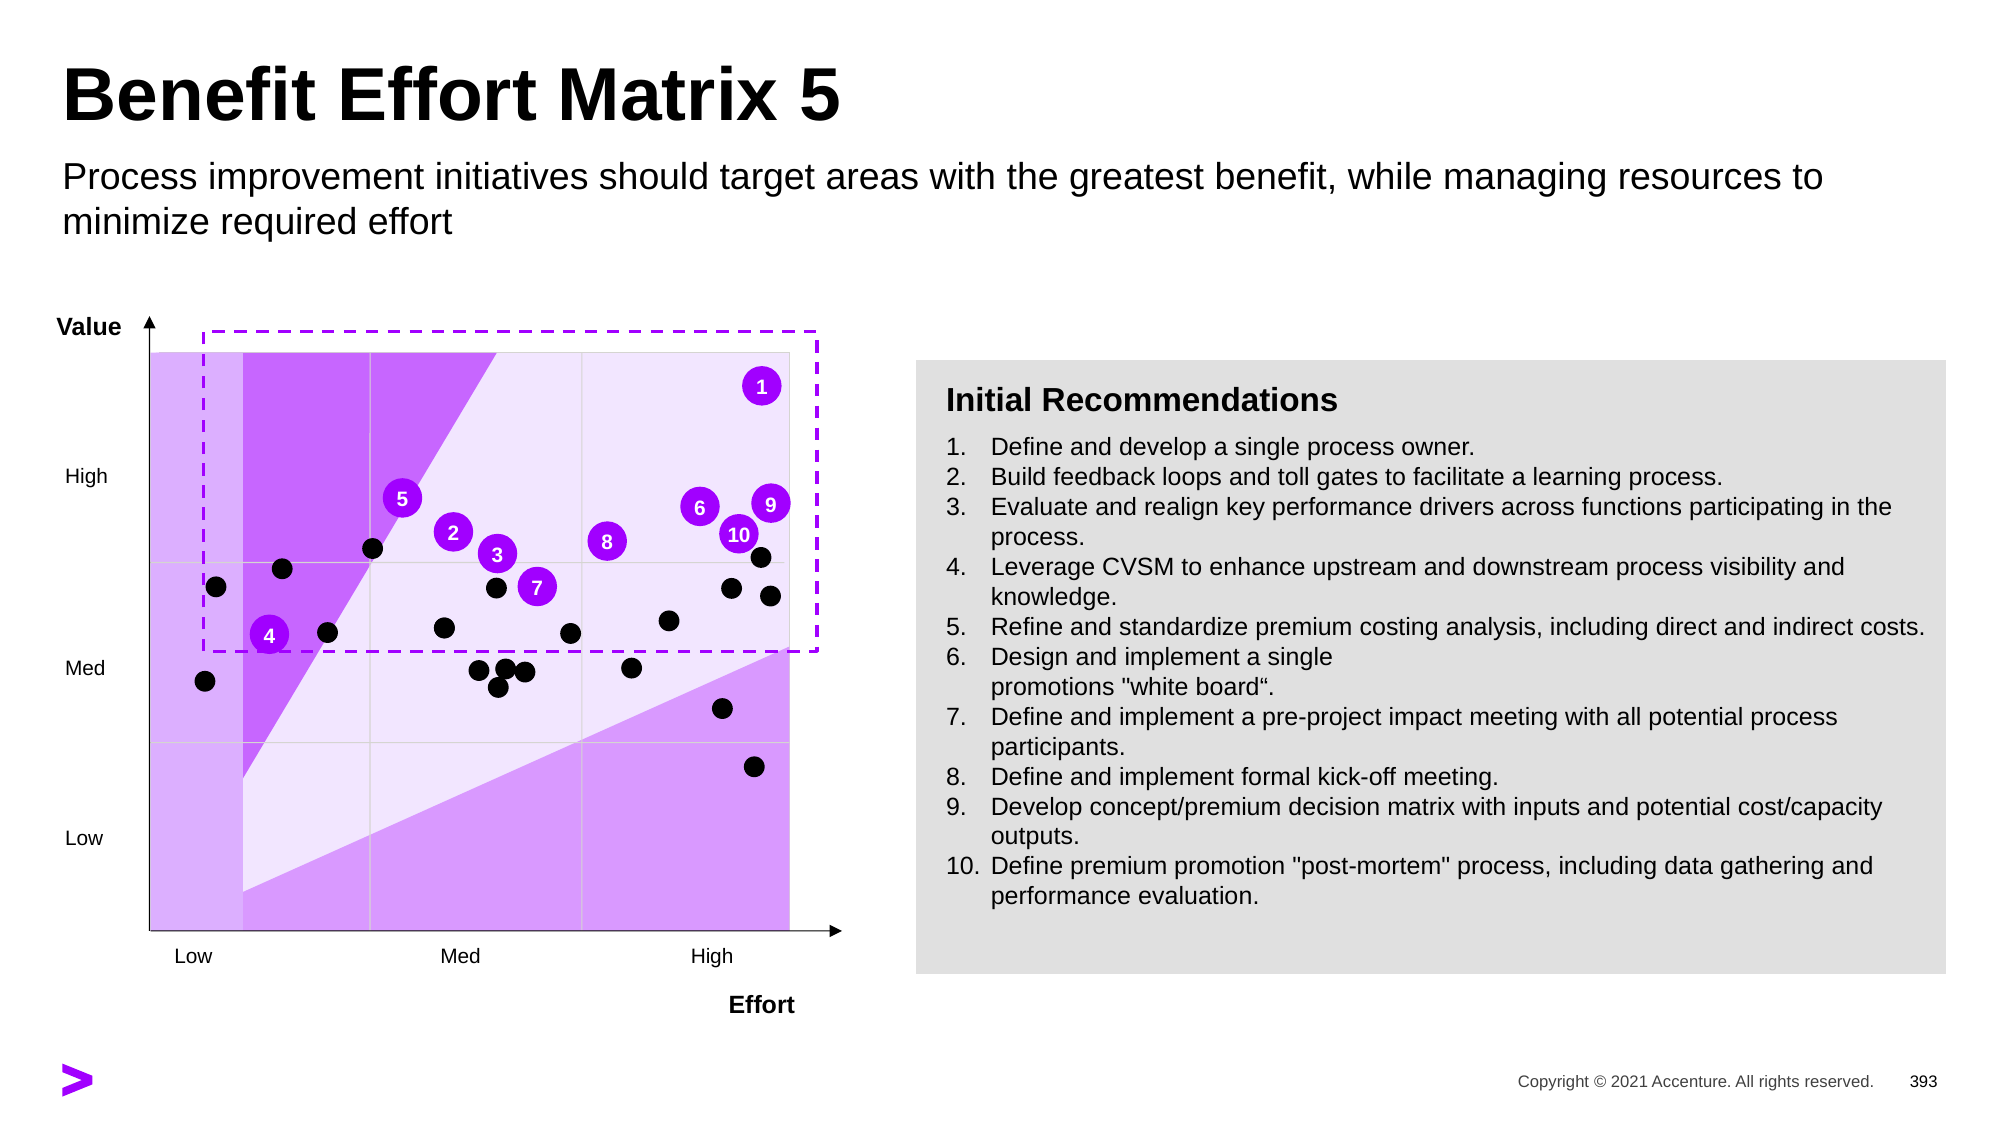

# Benefit Effort Matrix 5
Process improvement initiatives should target areas with the greatest benefit, while managing resources to minimize required effort
Value

1
5
9
6
2
10
8
3
7
4
High

Med

Low

Low
Med
High
Effort
Initial Recommendations
Define and develop a single process owner.
Build feedback loops and toll gates to facilitate a learning process.
Evaluate and realign key performance drivers across functions participating in the process.
Leverage CVSM to enhance upstream and downstream process visibility and knowledge.
Refine and standardize premium costing analysis, including direct and indirect costs.
Design and implement a single
promotions "white board“.
Define and implement a pre-project impact meeting with all potential process participants.
Define and implement formal kick-off meeting.
Develop concept/premium decision matrix with inputs and potential cost/capacity outputs.
Define premium promotion "post-mortem" process, including data gathering and performance evaluation.
Copyright © 2021 Accenture. All rights reserved.
393